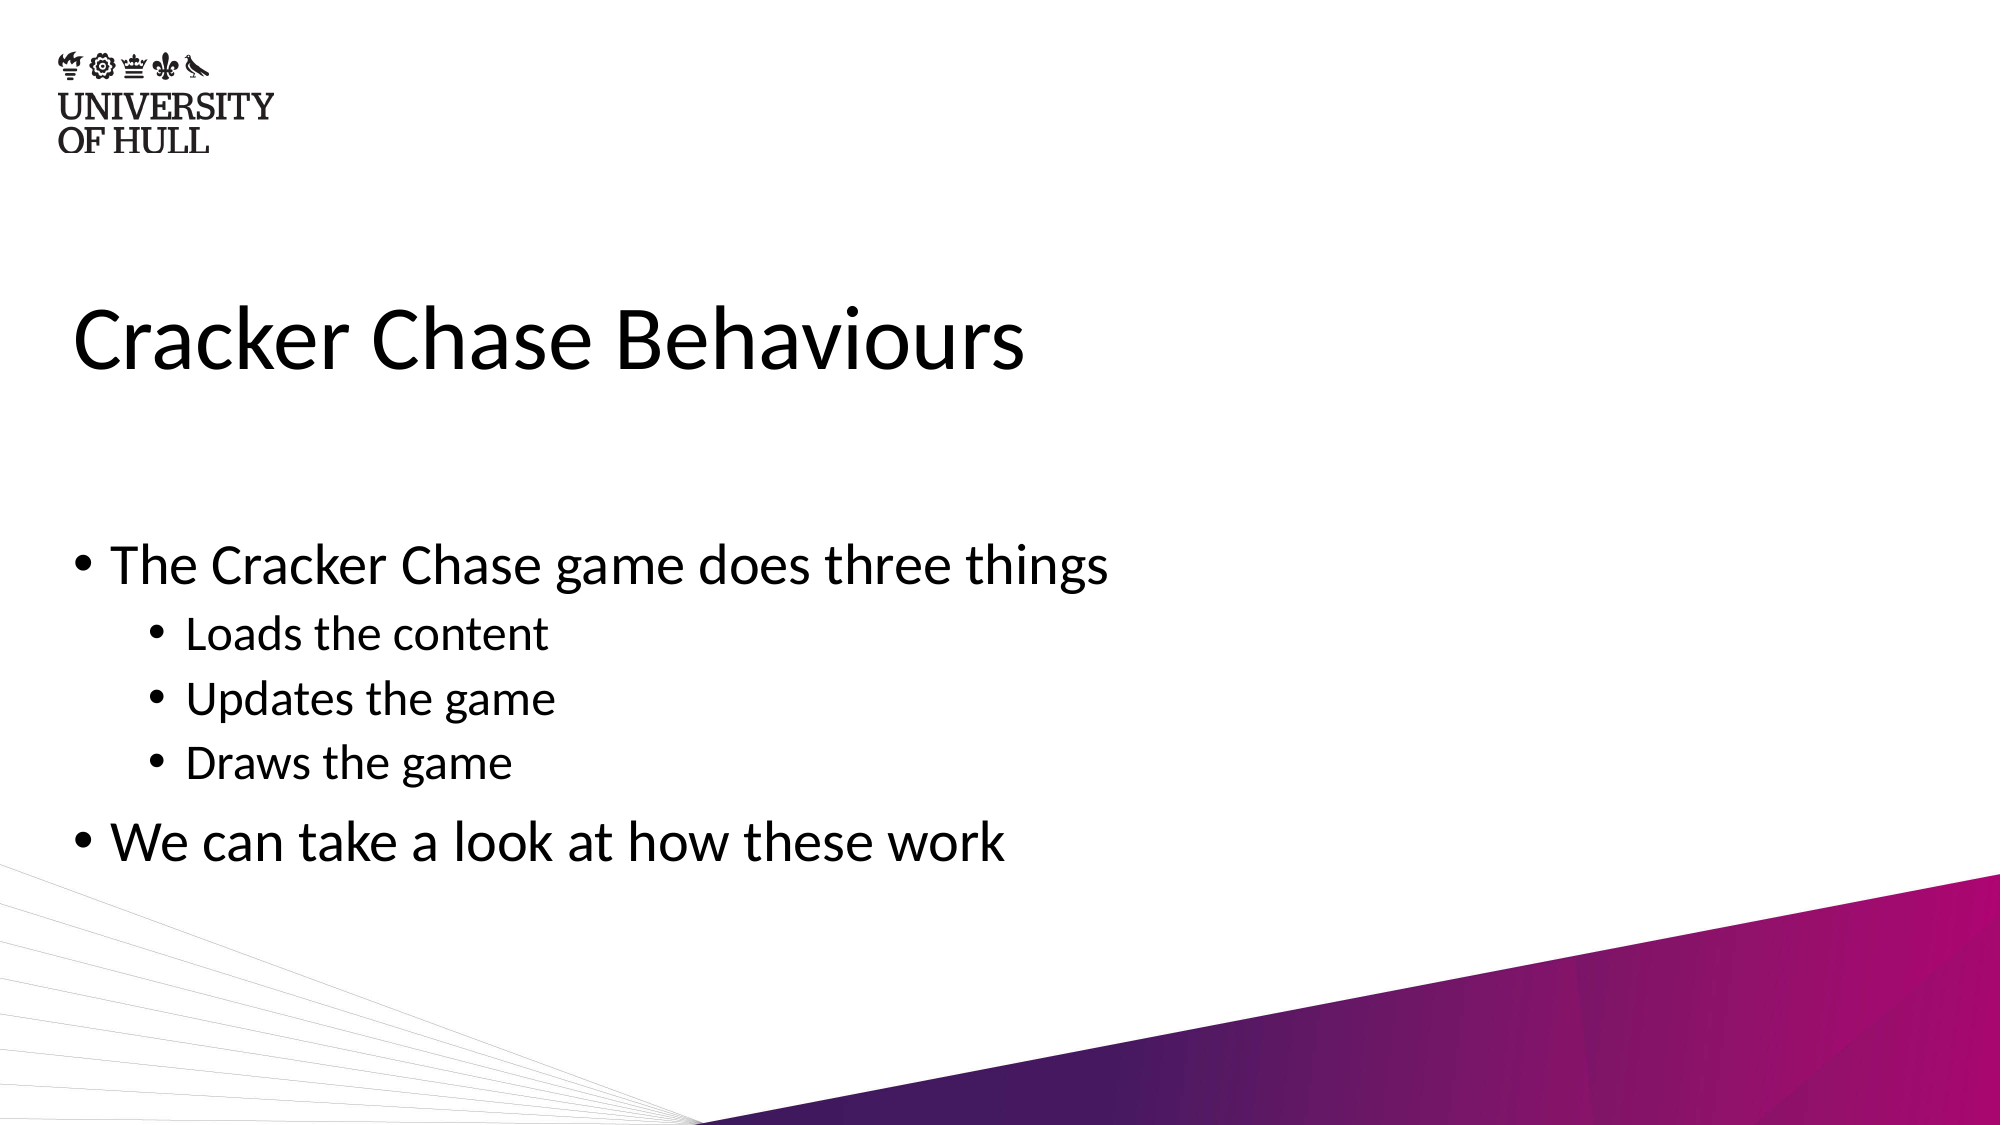

# Cracker Chase Behaviours
The Cracker Chase game does three things
Loads the content
Updates the game
Draws the game
We can take a look at how these work